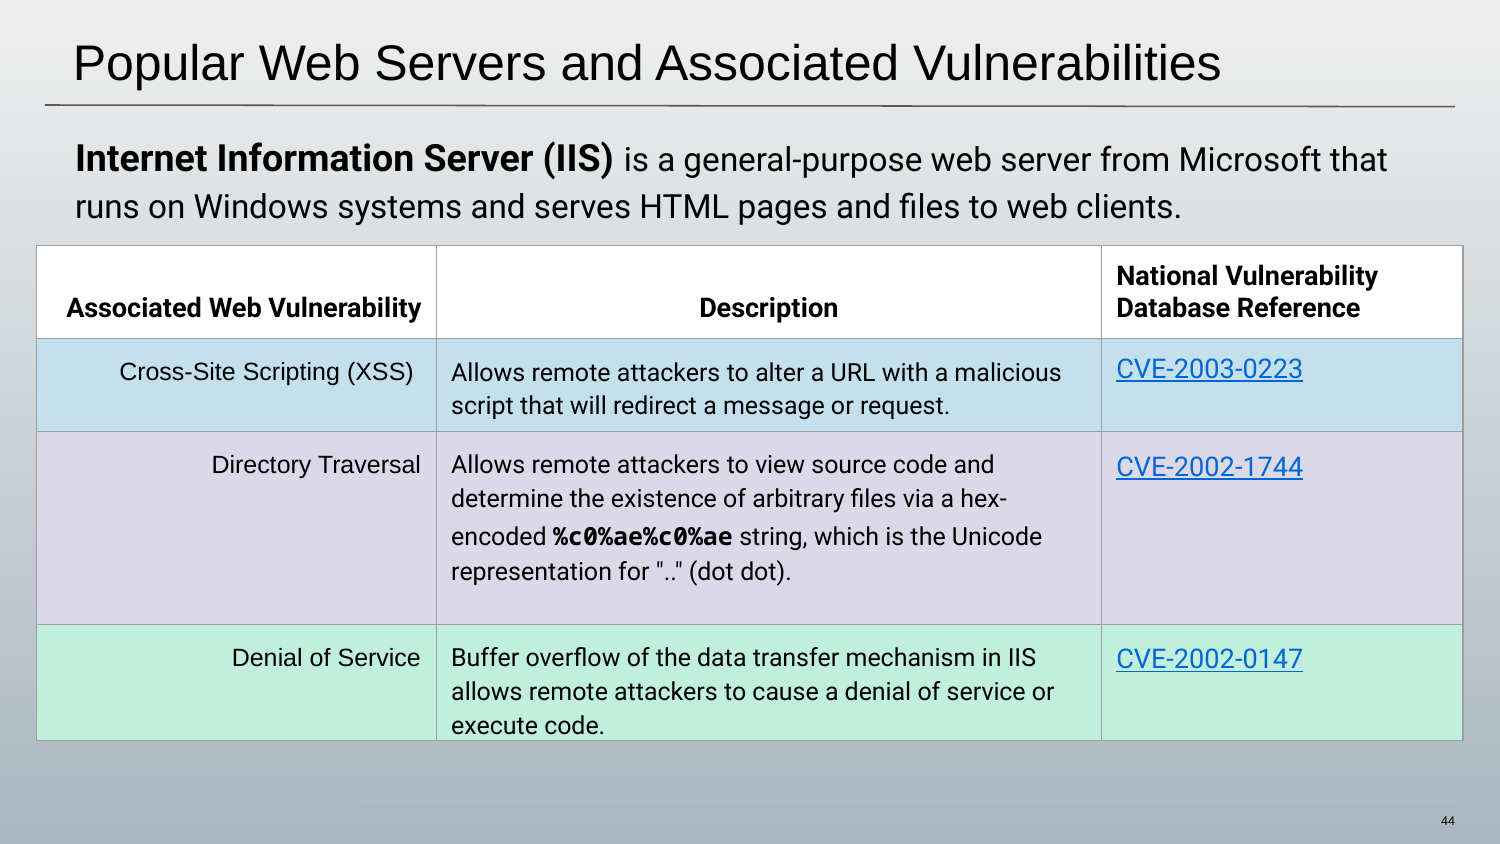

# Popular Web Servers and Associated Vulnerabilities
Internet Information Server (IIS) is a general-purpose web server from Microsoft that runs on Windows systems and serves HTML pages and files to web clients.

| Associated Web Vulnerability | Description | National Vulnerability Database Reference |
| --- | --- | --- |
| Cross-Site Scripting (XSS) | Allows remote attackers to alter a URL with a malicious script that will redirect a message or request. | CVE-2003-0223 |
| Directory Traversal | Allows remote attackers to view source code and determine the existence of arbitrary files via a hex-encoded %c0%ae%c0%ae string, which is the Unicode representation for ".." (dot dot). | CVE-2002-1744 |
| Denial of Service | Buffer overflow of the data transfer mechanism in IIS allows remote attackers to cause a denial of service or execute code. | CVE-2002-0147 |
44